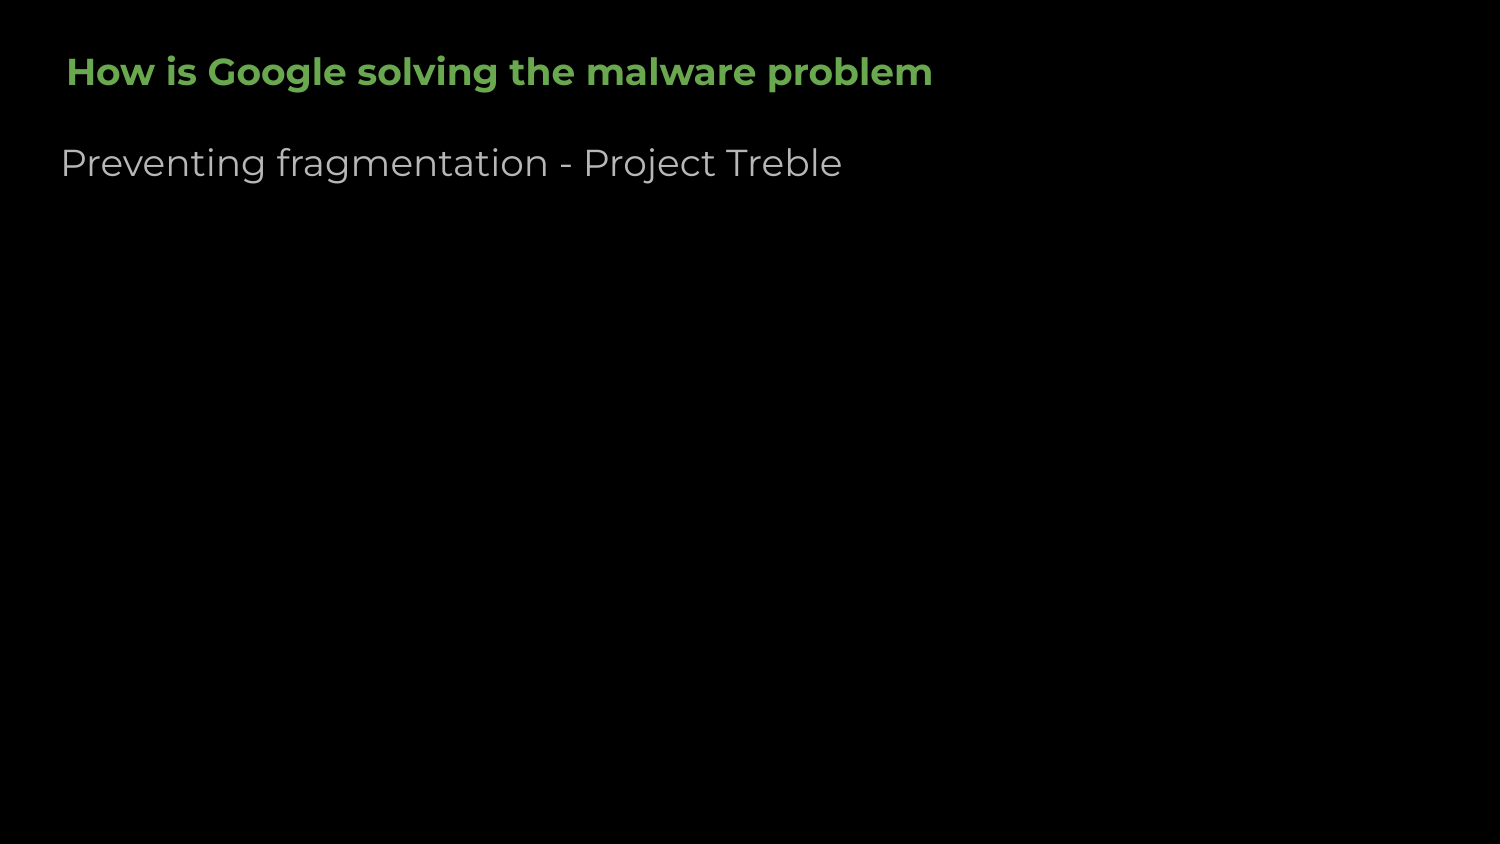

How is Google solving the malware problem
Preventing fragmentation - Project Treble